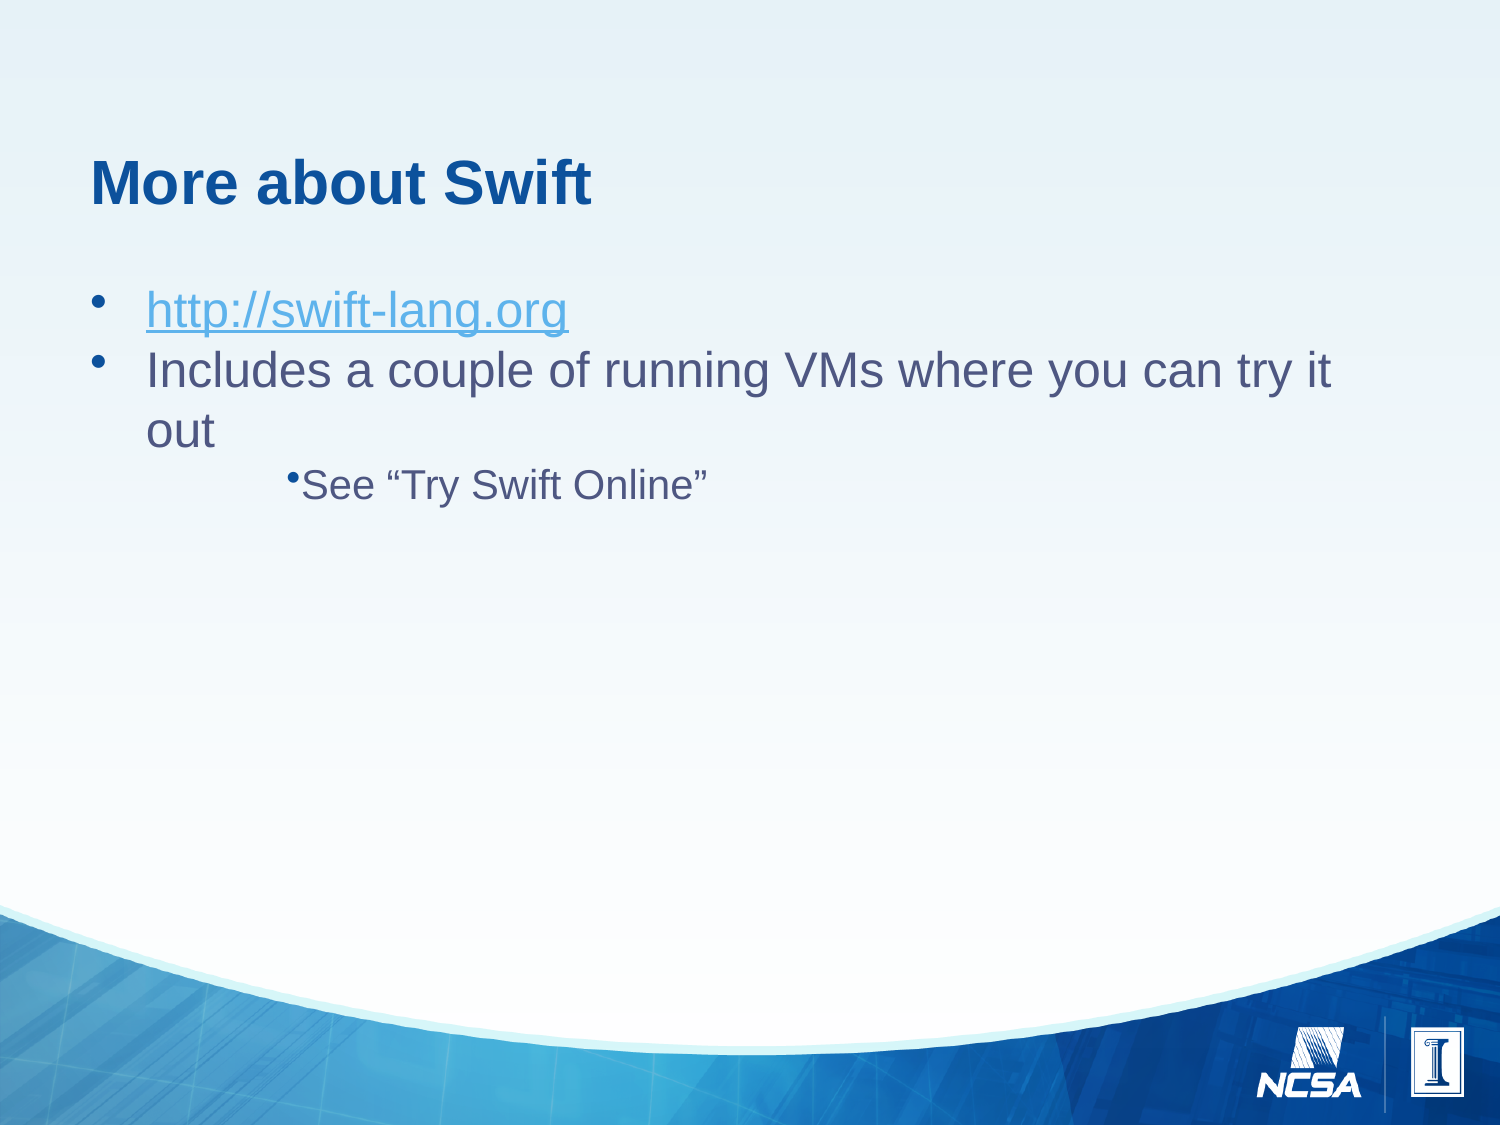

# More about Swift
http://swift-lang.org
Includes a couple of running VMs where you can try it out
See “Try Swift Online”